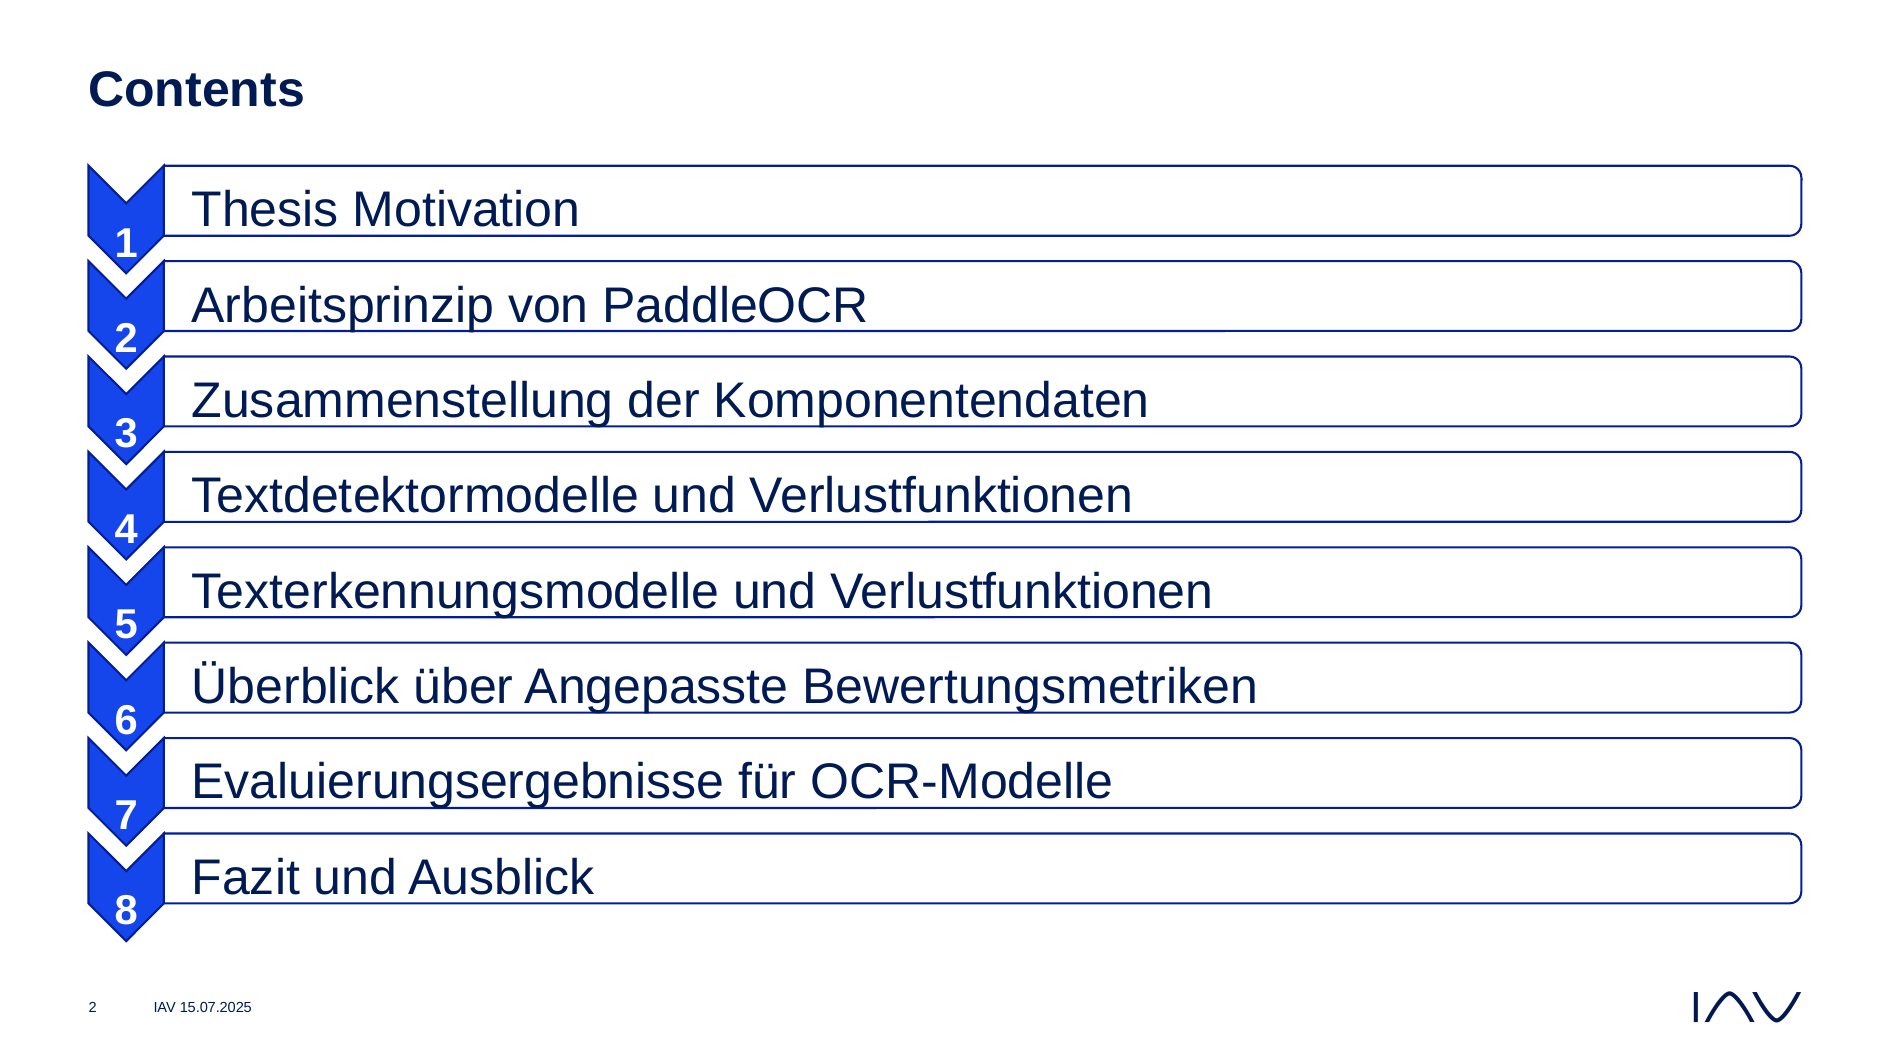

# Contents
1
Thesis Motivation
2
Arbeitsprinzip von PaddleOCR
3
Zusammenstellung der Komponentendaten
4
Textdetektormodelle und Verlustfunktionen
5
Texterkennungsmodelle und Verlustfunktionen
6
Überblick über Angepasste Bewertungsmetriken
7
Evaluierungsergebnisse für OCR-Modelle
8
Fazit und Ausblick
2
IAV 15.07.2025